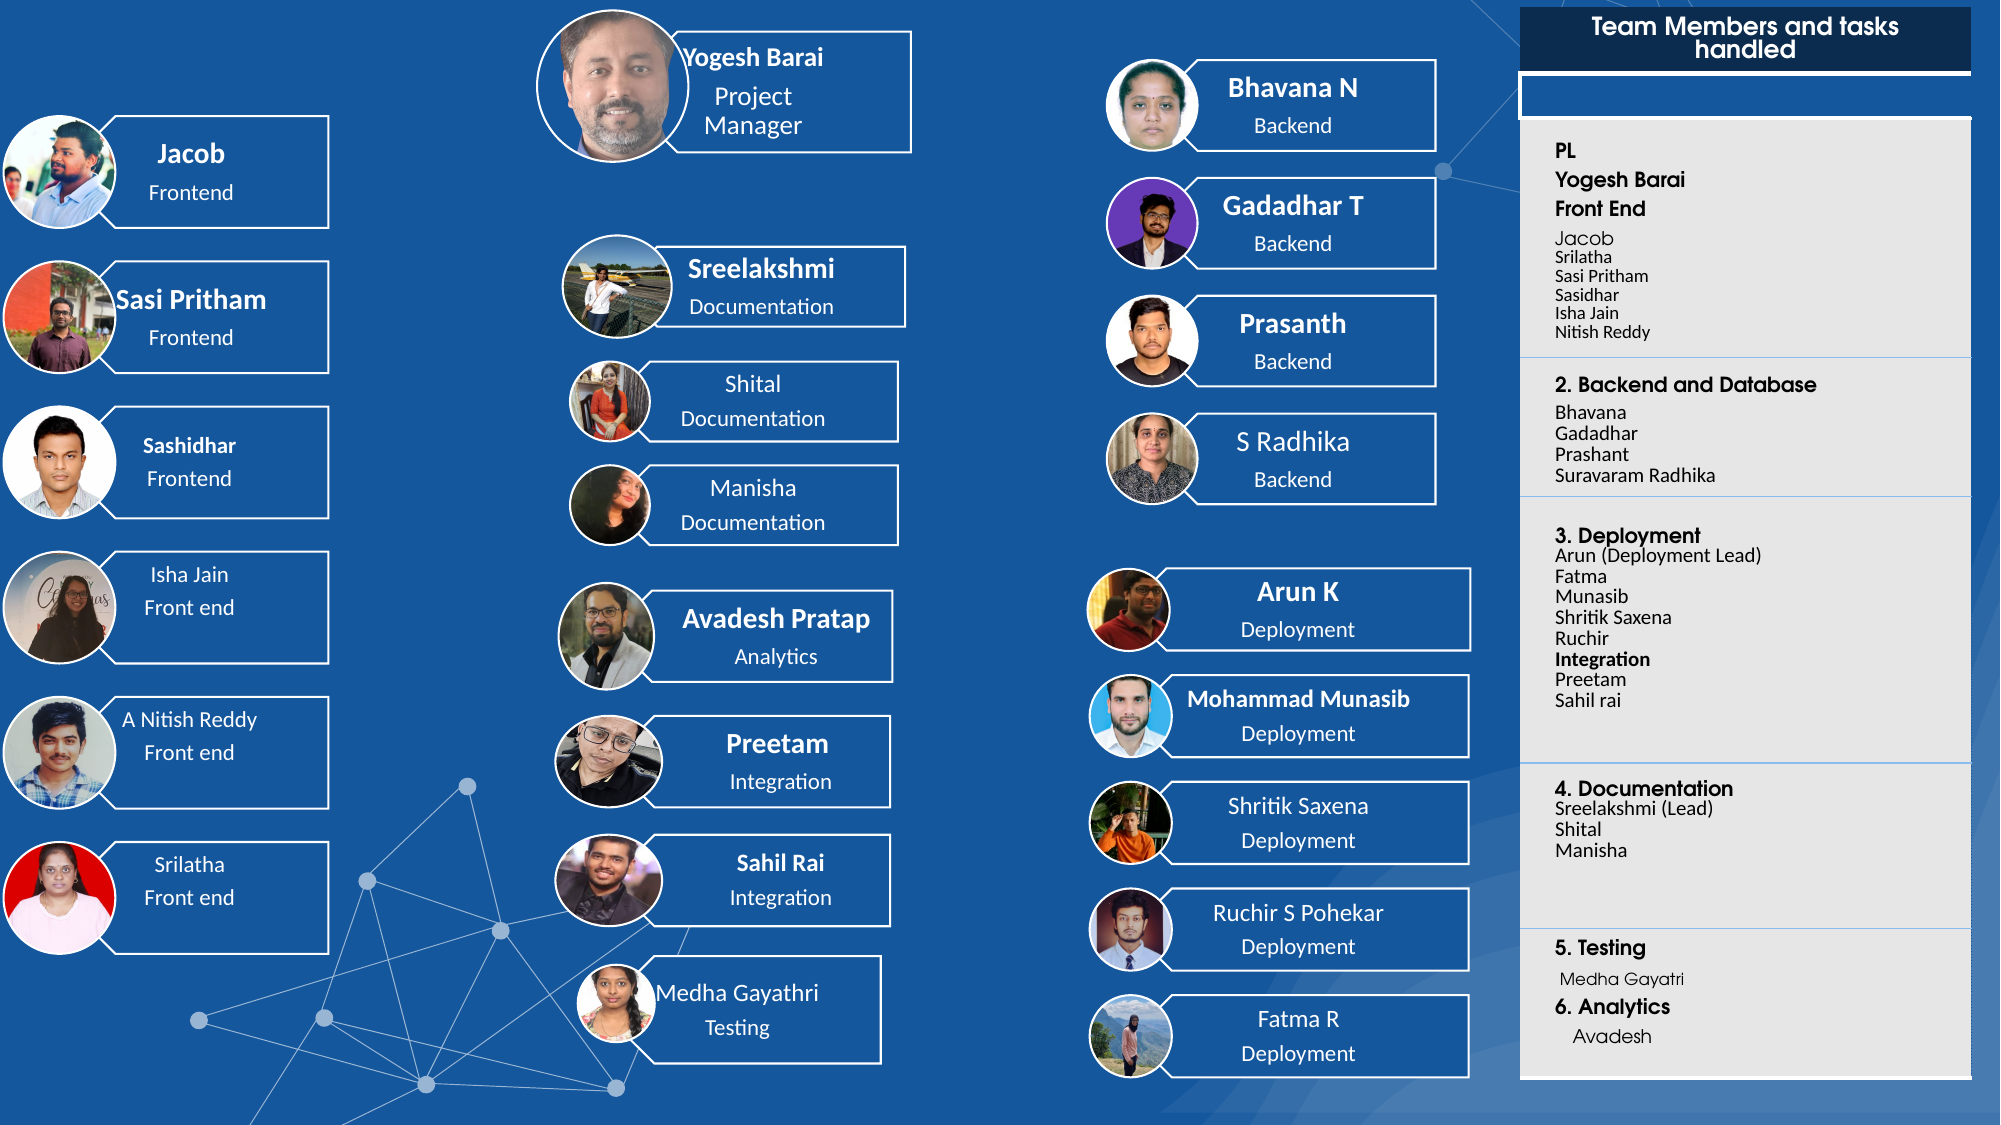

Yogesh Barai
Project Manager
| Team Members and tasks handled |
| --- |
|  |
| PL Yogesh Barai Front End Jacob Srilatha Sasi Pritham Sasidhar Isha Jain Nitish Reddy |
| 2. Backend and Database Bhavana Gadadhar Prashant Suravaram Radhika |
| 3. Deployment Arun (Deployment Lead) Fatma Munasib Shritik Saxena Ruchir Integration Preetam Sahil rai |
| 4. Documentation Sreelakshmi (Lead) Shital Manisha |
| 5. Testing Medha Gayatri 6. Analytics Avadesh |
Bhavana N
Backend
Gadadhar T
Backend
Prasanth
Backend
S Radhika
Backend
Jacob
Frontend
Sasi Pritham
Frontend
Sashidhar
Frontend
Isha Jain
Front end

A Nitish Reddy
Front end

Srilatha
Front end

Sreelakshmi
Documentation
Shital
Documentation
Manisha
Documentation

Arun K
Deployment
Mohammad Munasib
Deployment
Shritik Saxena
Deployment
Ruchir S Pohekar
Deployment
Fatma R
Deployment

Avadesh Pratap
Analytics

Preetam
Integration

Sahil Rai
Integration

Medha Gayathri
Testing